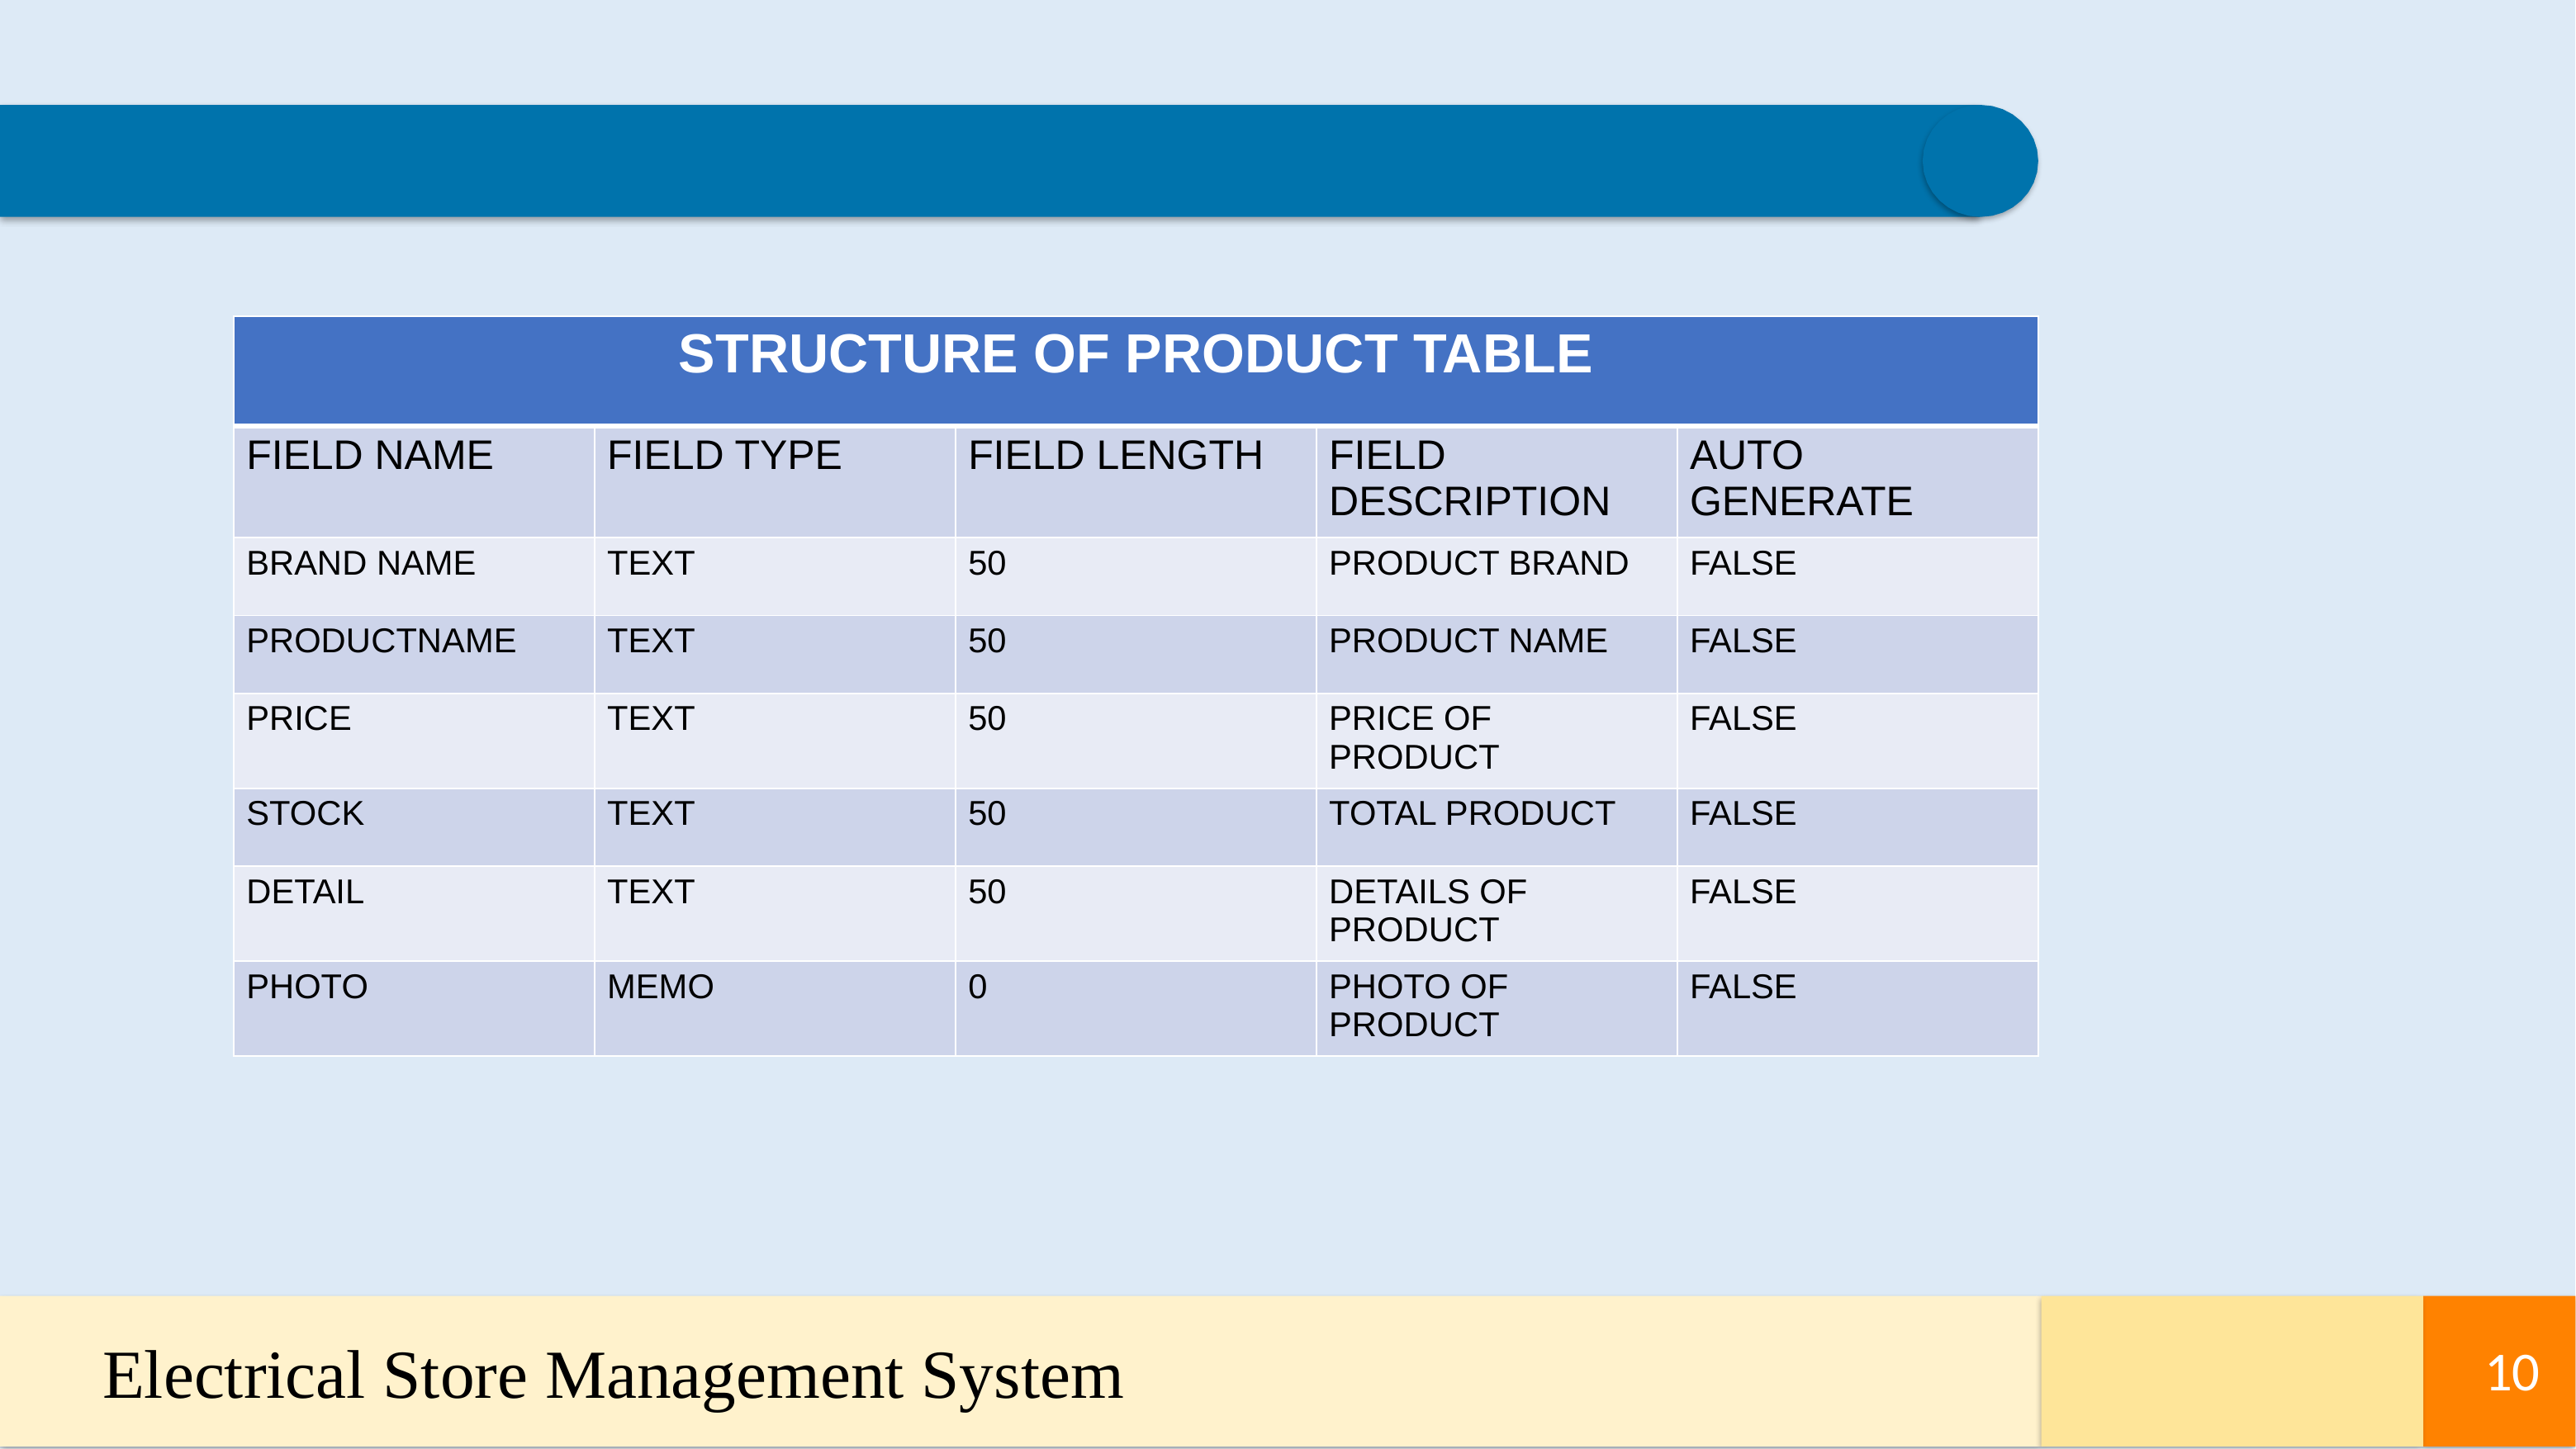

| STRUCTURE OF PRODUCT TABLE |  |  |  |  |
| --- | --- | --- | --- | --- |
| FIELD NAME | FIELD TYPE | FIELD LENGTH | FIELD DESCRIPTION | AUTO GENERATE |
| BRAND NAME | TEXT | 50 | PRODUCT BRAND | FALSE |
| PRODUCTNAME | TEXT | 50 | PRODUCT NAME | FALSE |
| PRICE | TEXT | 50 | PRICE OF PRODUCT | FALSE |
| STOCK | TEXT | 50 | TOTAL PRODUCT | FALSE |
| DETAIL | TEXT | 50 | DETAILS OF PRODUCT | FALSE |
| PHOTO | MEMO | 0 | PHOTO OF PRODUCT | FALSE |

Electrical Store Management System
10
10